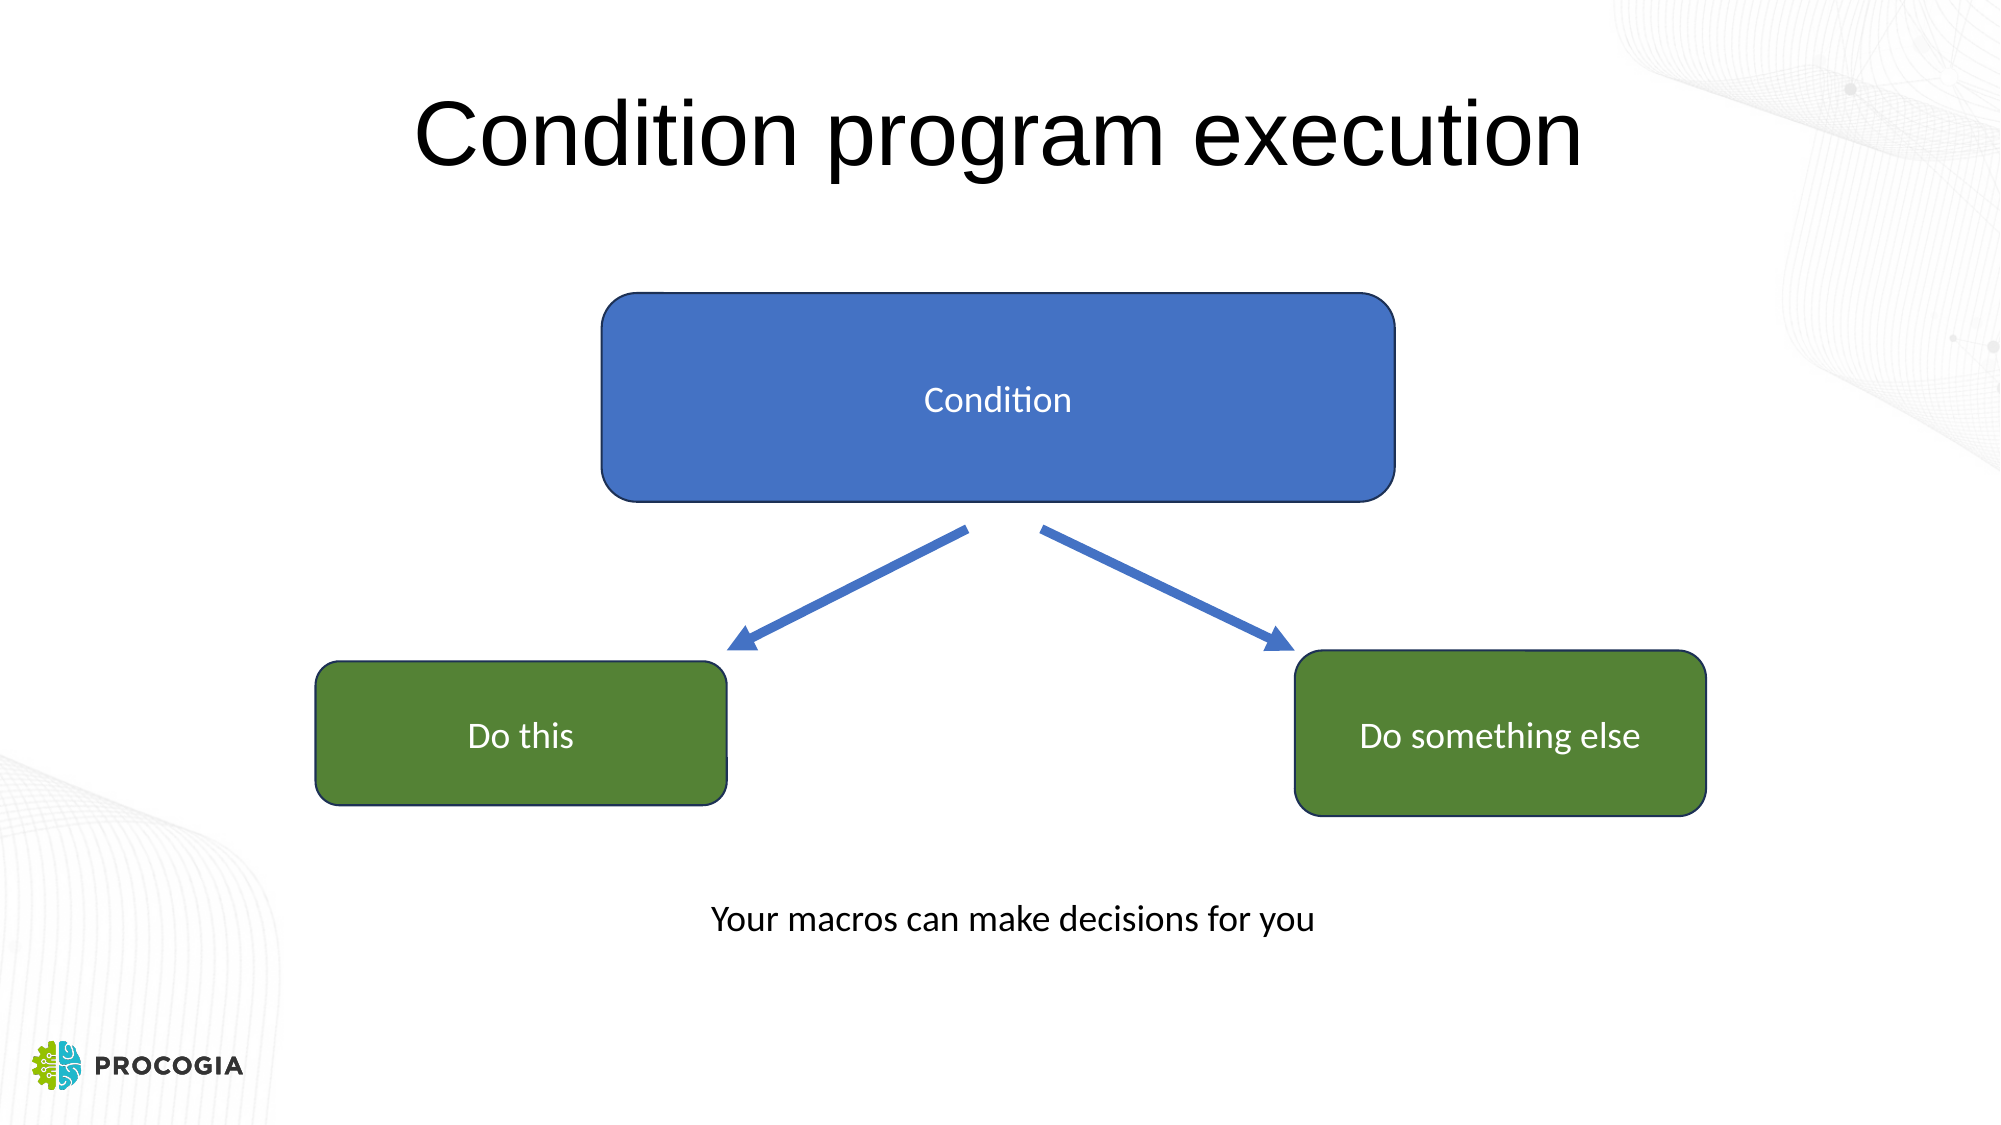

# Condition program execution
Condition
Do something else
Do this
Your macros can make decisions for you